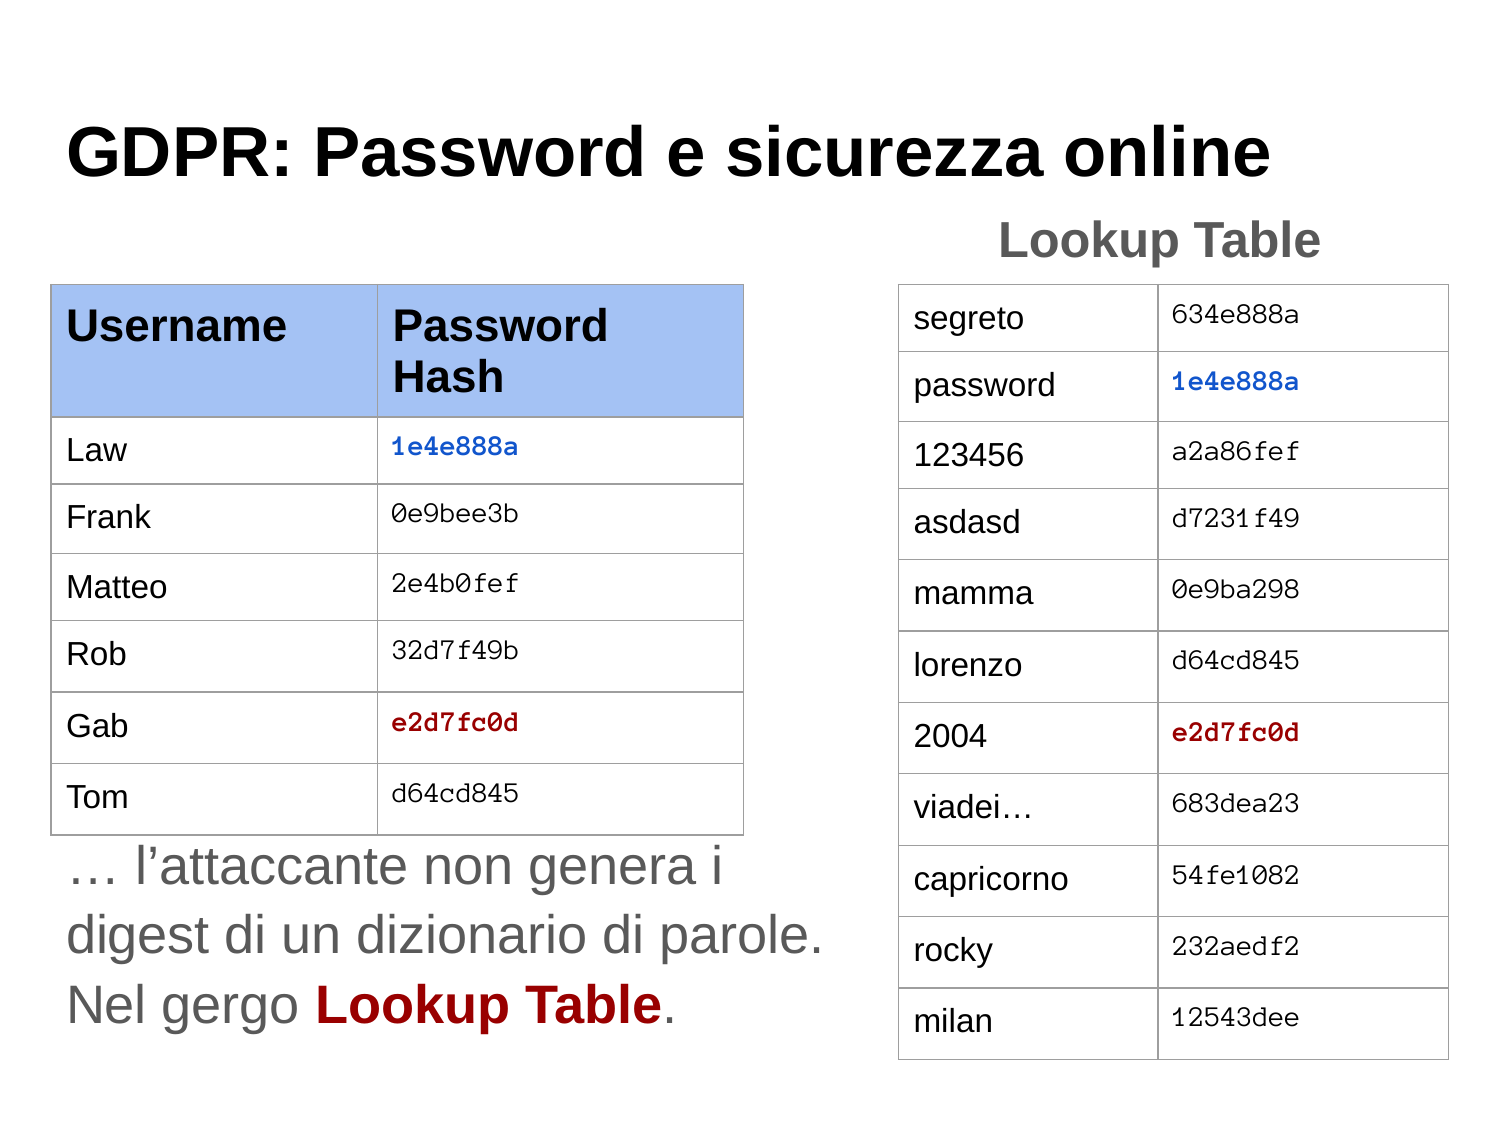

# GDPR: Password e sicurezza online
Lookup Table
| Username | Password Hash |
| --- | --- |
| Law | 1e4e888a |
| Frank | 0e9bee3b |
| Matteo | 2e4b0fef |
| Rob | 32d7f49b |
| Gab | e2d7fc0d |
| Tom | d64cd845 |
| segreto | 634e888a |
| --- | --- |
| password | 1e4e888a |
| 123456 | a2a86fef |
| asdasd | d7231f49 |
| mamma | 0e9ba298 |
| lorenzo | d64cd845 |
| 2004 | e2d7fc0d |
| viadei… | 683dea23 |
| capricorno | 54fe1082 |
| rocky | 232aedf2 |
| milan | 12543dee |
… l’attaccante non genera i digest di un dizionario di parole. Nel gergo Lookup Table.